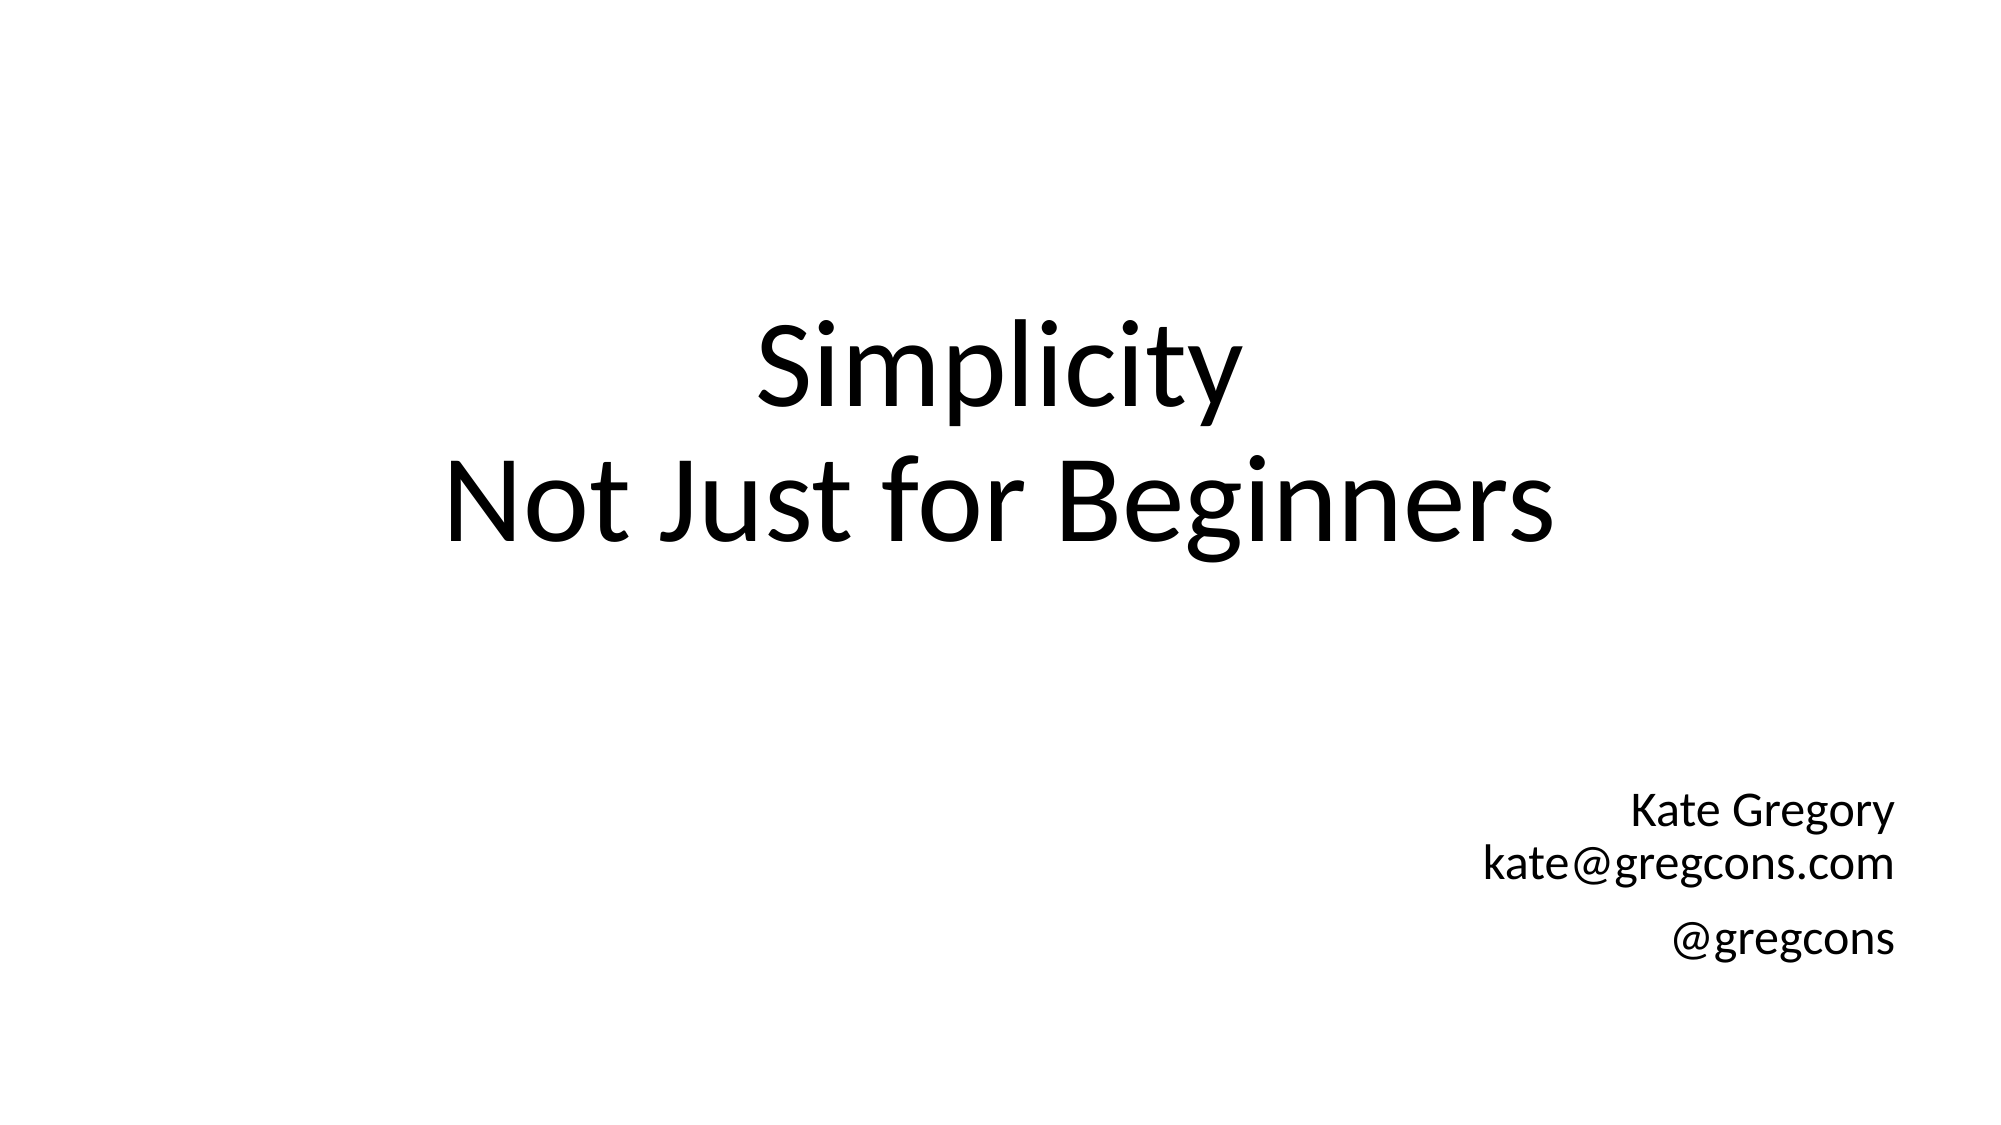

# Simplicity Not Just for Beginners
Kate Gregory
kate@gregcons.com
@gregcons